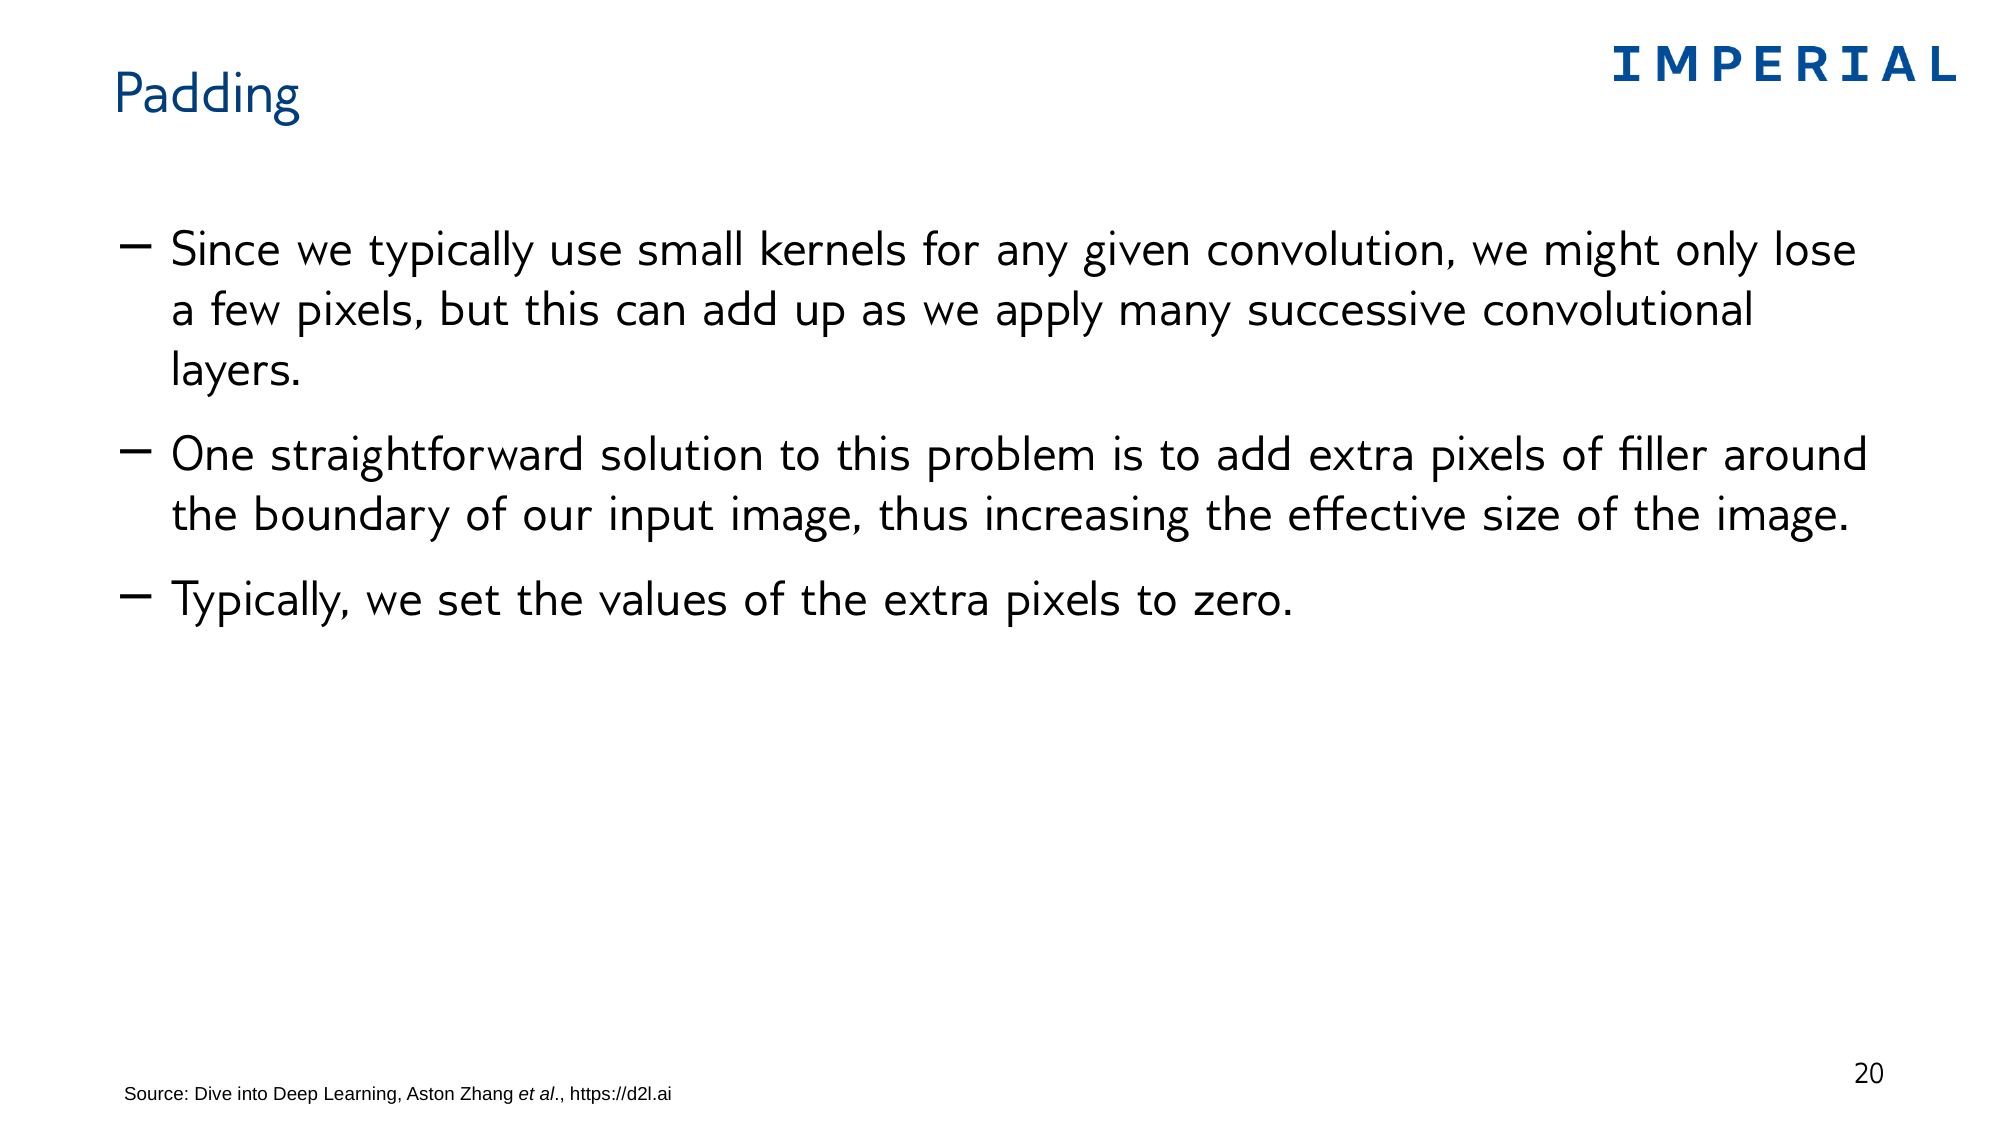

# Padding
Since we typically use small kernels for any given convolution, we might only lose a few pixels, but this can add up as we apply many successive convolutional layers.
One straightforward solution to this problem is to add extra pixels of filler around the boundary of our input image, thus increasing the effective size of the image.
Typically, we set the values of the extra pixels to zero.
20
Source: Dive into Deep Learning, Aston Zhang et al., https://d2l.ai